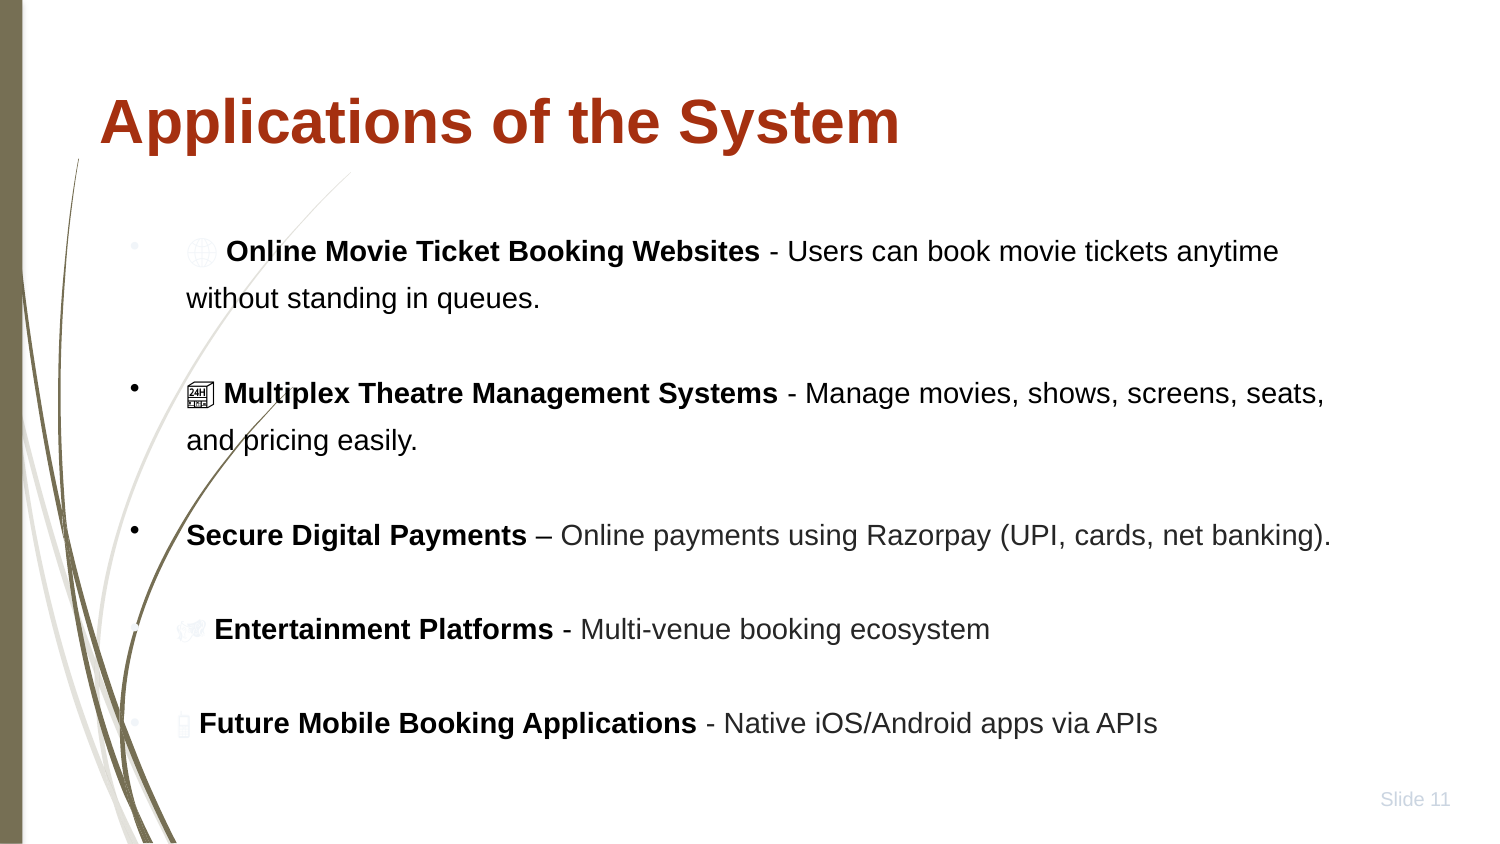

Applications of the System
🌐 Online Movie Ticket Booking Websites - Users can book movie tickets anytime without standing in queues.

🏪 Multiplex Theatre Management Systems - Manage movies, shows, screens, seats, and pricing easily.

Secure Digital Payments – Online payments using Razorpay (UPI, cards, net banking).

🎭 Entertainment Platforms - Multi-venue booking ecosystem

📱 Future Mobile Booking Applications - Native iOS/Android apps via APIs
Slide 11